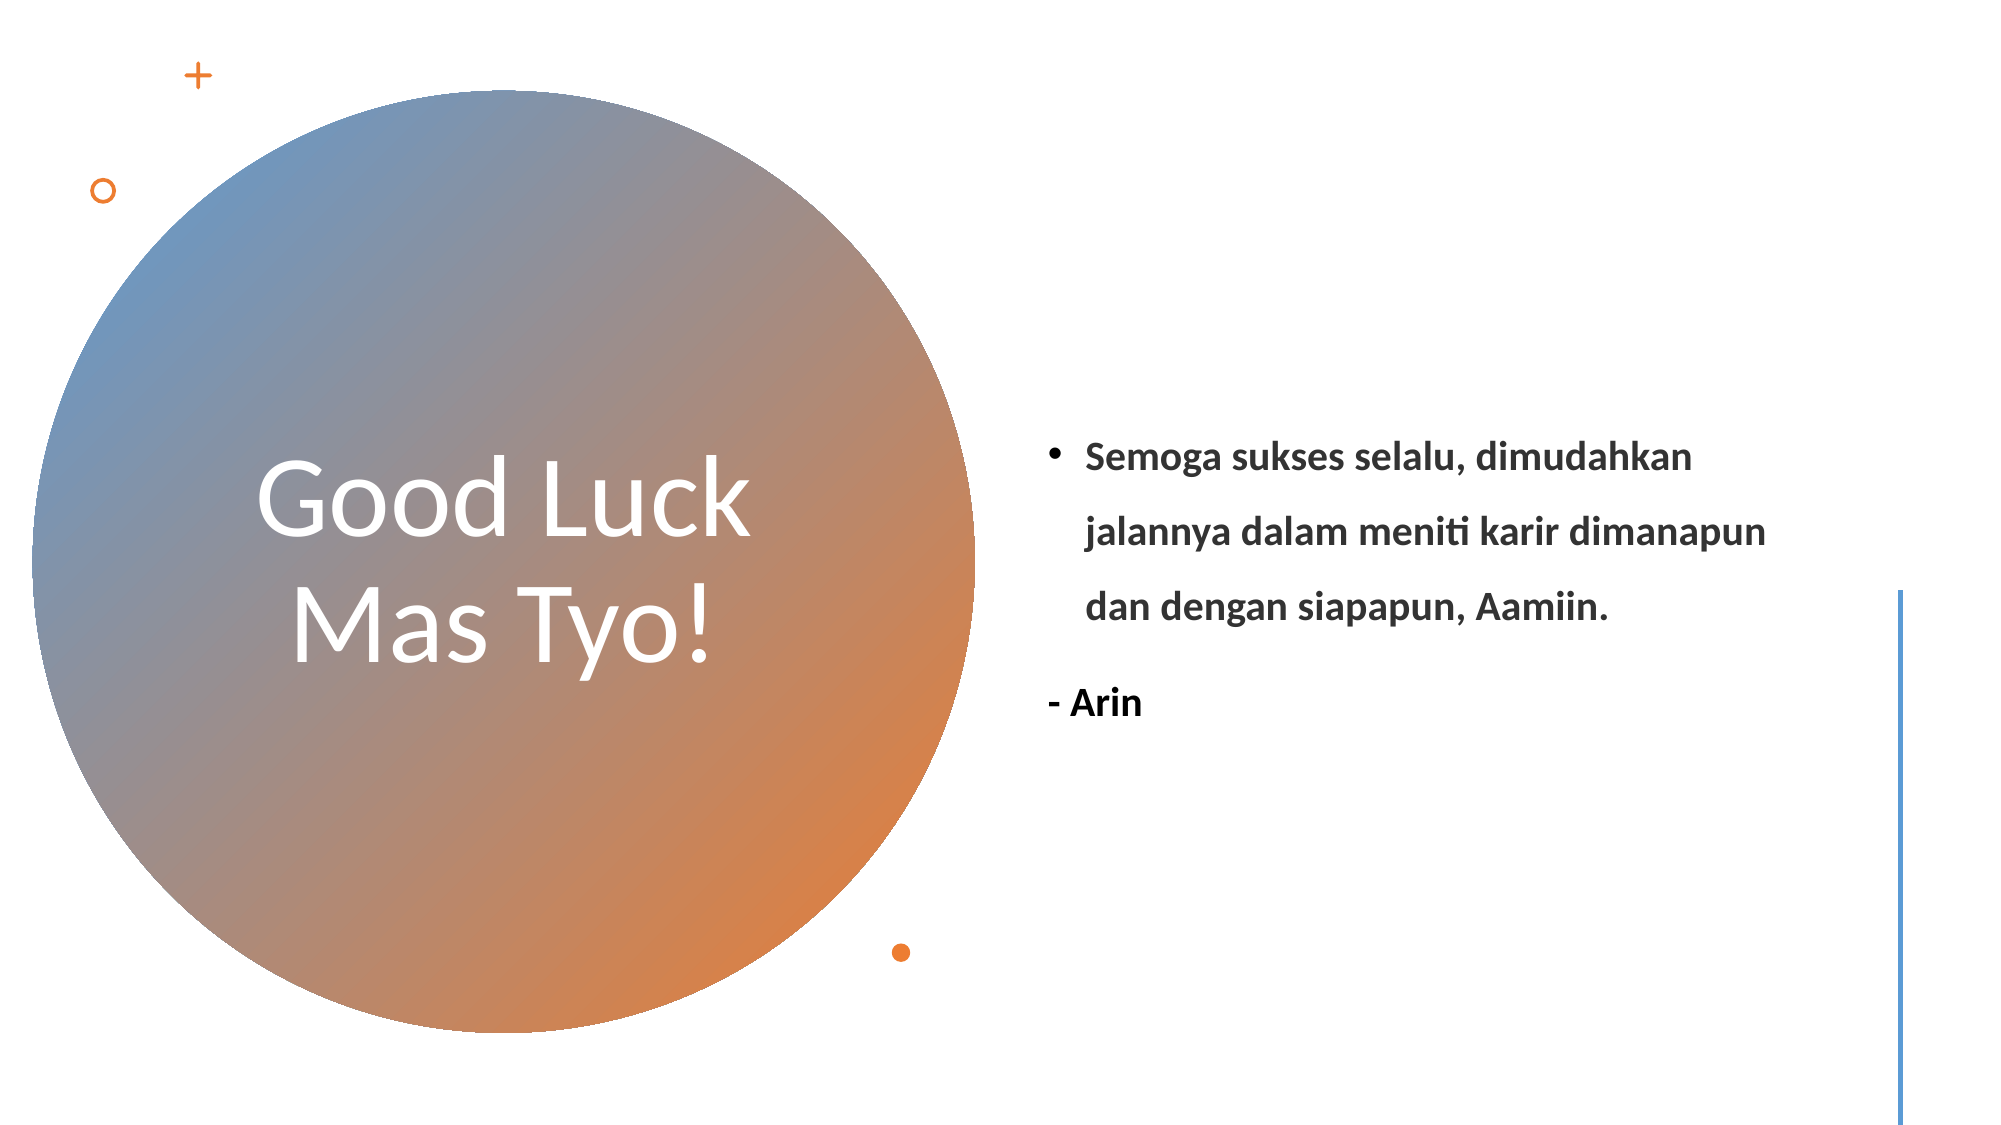

Semoga sukses selalu, dimudahkan jalannya dalam meniti karir dimanapun dan dengan siapapun, Aamiin.
- Arin

# Good Luck Mas Tyo!